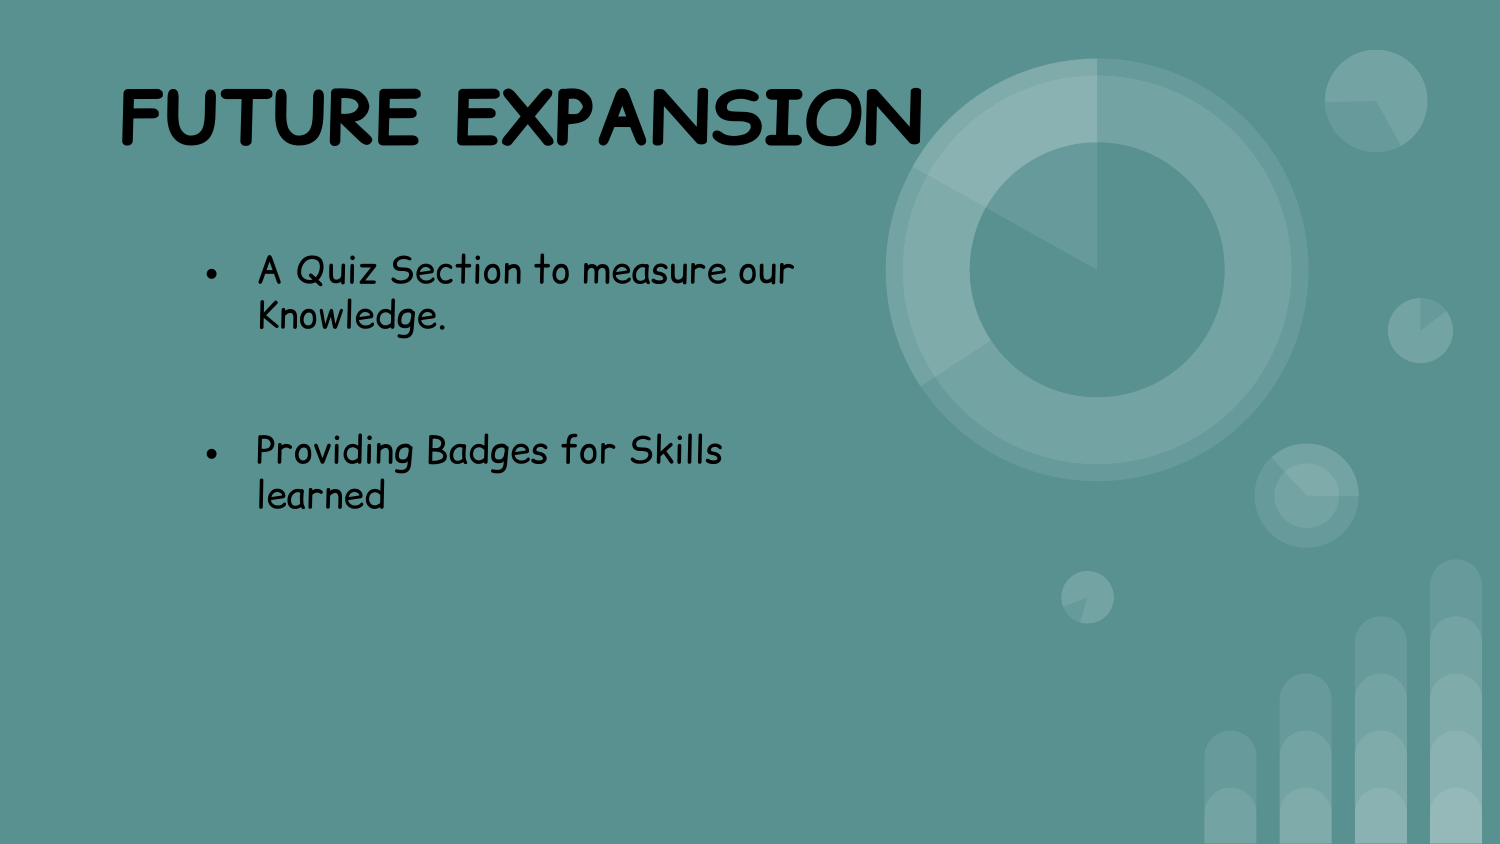

# FUTURE EXPANSION
A Quiz Section to measure our Knowledge.

Providing Badges for Skills learned